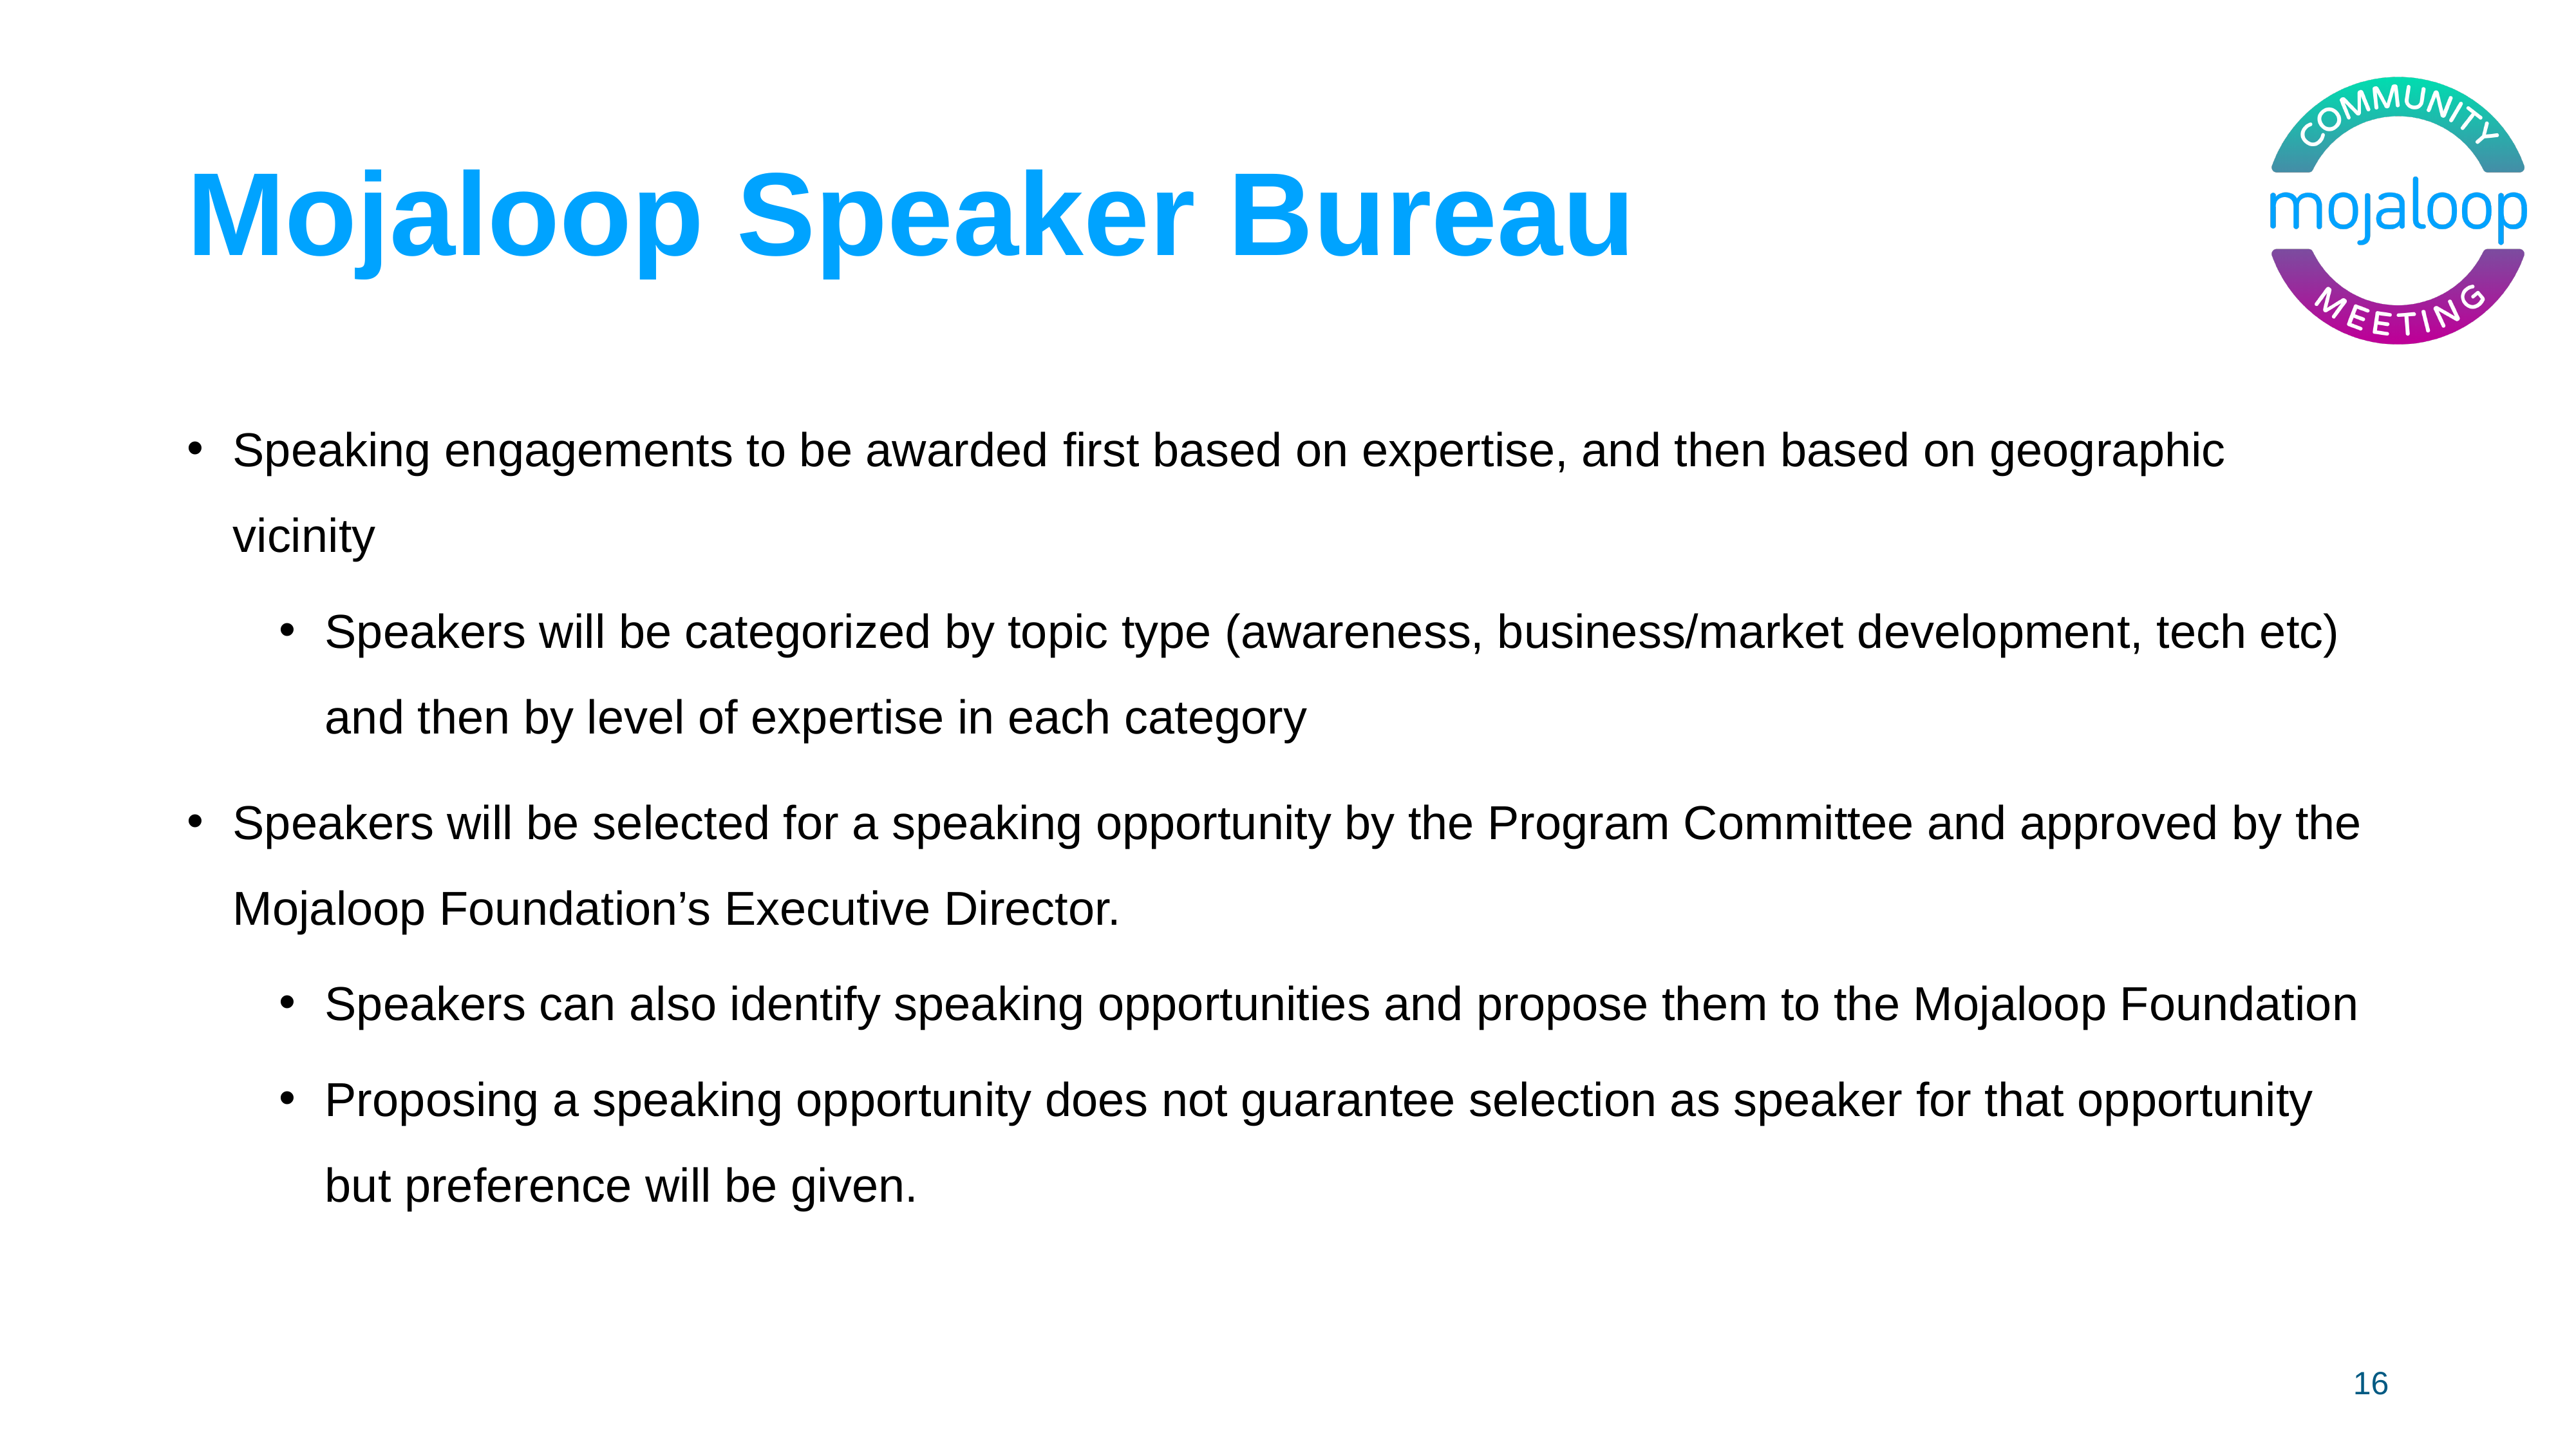

# Mojaloop Speaker Bureau
Speaking engagements to be awarded first based on expertise, and then based on geographic vicinity
Speakers will be categorized by topic type (awareness, business/market development, tech etc) and then by level of expertise in each category
Speakers will be selected for a speaking opportunity by the Program Committee and approved by the Mojaloop Foundation’s Executive Director.
Speakers can also identify speaking opportunities and propose them to the Mojaloop Foundation
Proposing a speaking opportunity does not guarantee selection as speaker for that opportunity but preference will be given.
16